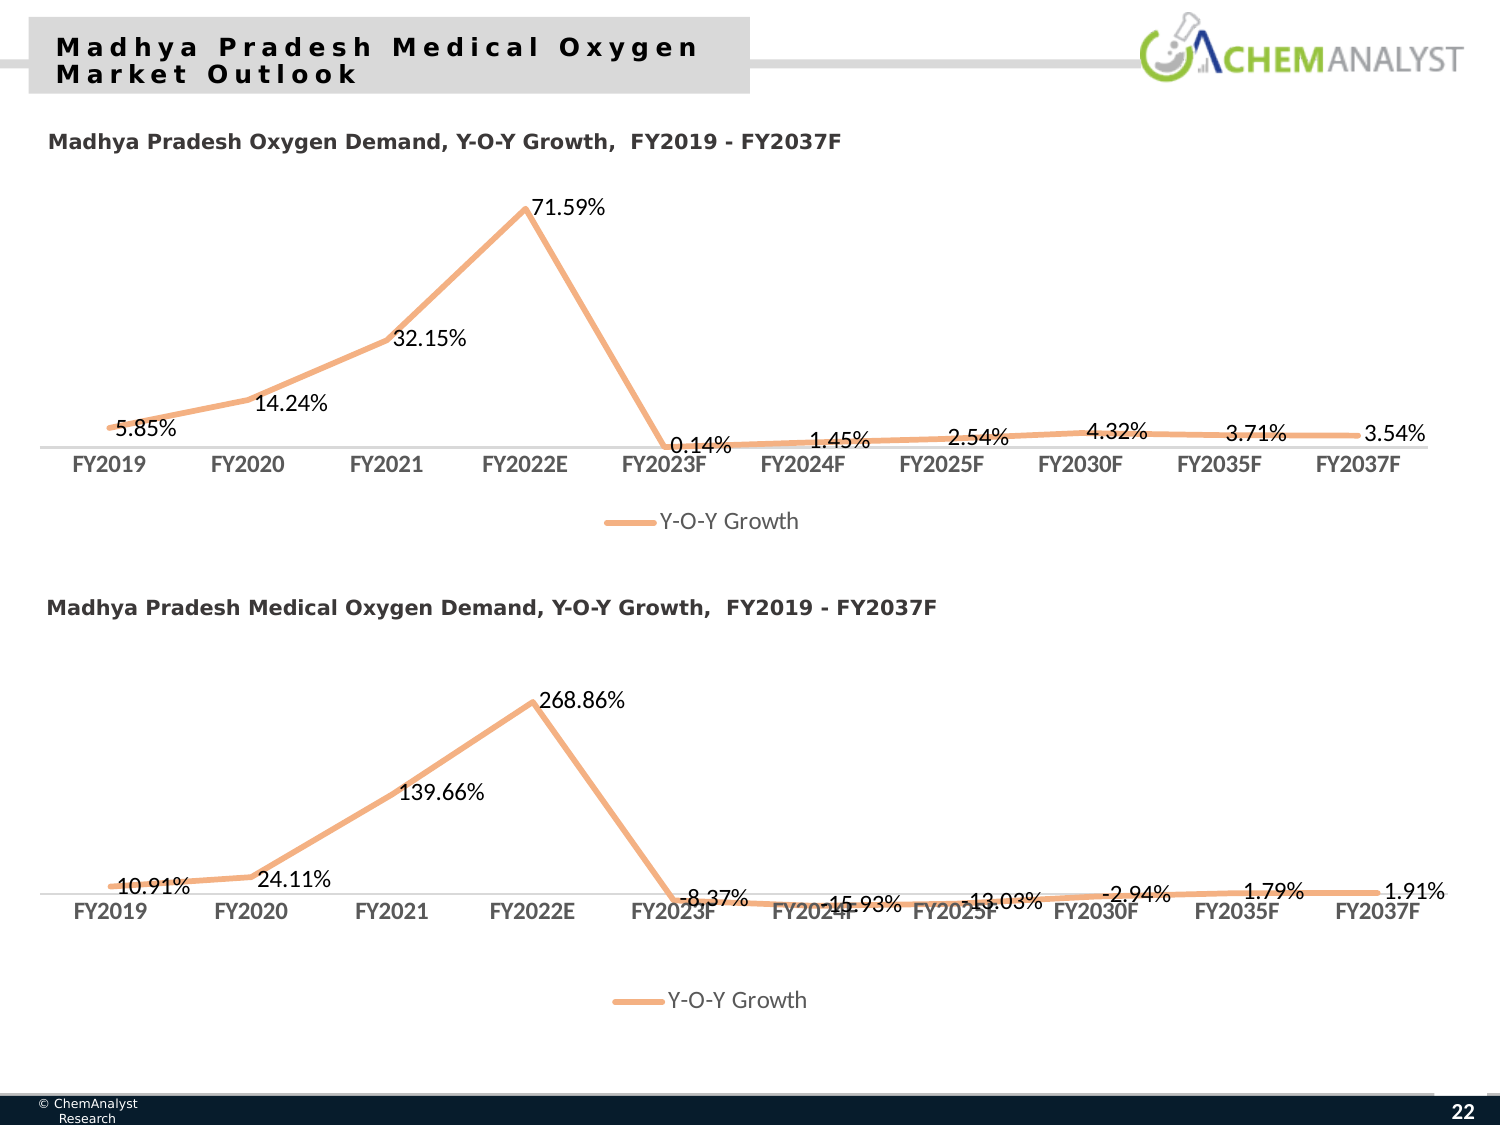

Madhya Pradesh Medical Oxygen Market Outlook
Madhya Pradesh Oxygen Demand, Y-O-Y Growth,  FY2019 - FY2037F

### Chart

| Category | Y-O-Y Growth |
|---|---|
| FY2019 | 0.058480101196847434 |
| FY2020 | 0.14235153520867816 |
| FY2021 | 0.3214903633364181 |
| FY2022E | 0.7159212008647198 |
| FY2023F | 0.0014 |
| FY2024F | 0.0145 |
| FY2025F | 0.0254 |
| FY2030F | 0.0432 |
| FY2035F | 0.0371 |
| FY2037F | 0.0354 |
Madhya Pradesh Medical Oxygen Demand, Y-O-Y Growth,  FY2019 - FY2037F

### Chart

| Category | Y-O-Y Growth |
|---|---|
| FY2019 | 0.10911802522066316 |
| FY2020 | 0.24109202694878995 |
| FY2021 | 1.396582890669269 |
| FY2022E | 2.688555022331249 |
| FY2023F | -0.0837006593406594 |
| FY2024F | -0.15932145716573265 |
| FY2025F | -0.13028530020703932 |
| FY2030F | -0.029350512445095123 |
| FY2035F | 0.01787618821292769 |
| FY2037F | 0.019110521140609515 |